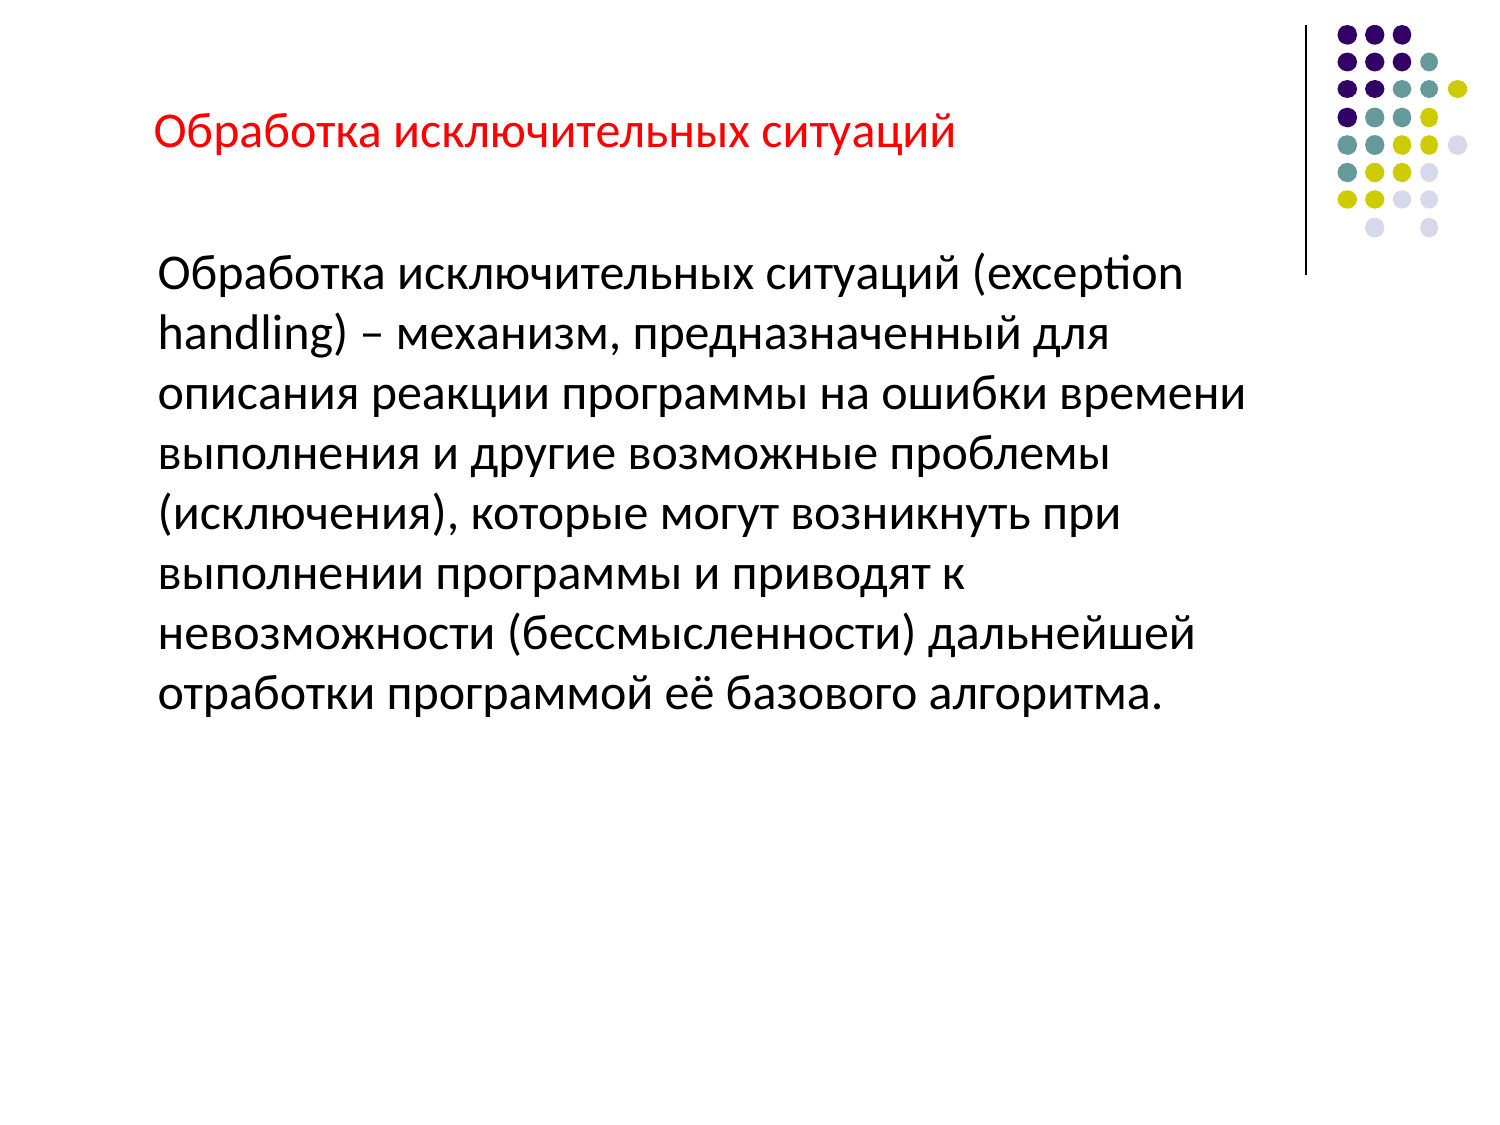

Обработка исключительных ситуаций
Обработка исключительных ситуаций (exception handling) – механизм, предназначенный для
описания реакции программы на ошибки времени выполнения и другие возможные проблемы
(исключения), которые могут возникнуть при выполнении программы и приводят к
невозможности (бессмысленности) дальнейшей отработки программой её базового алгоритма.